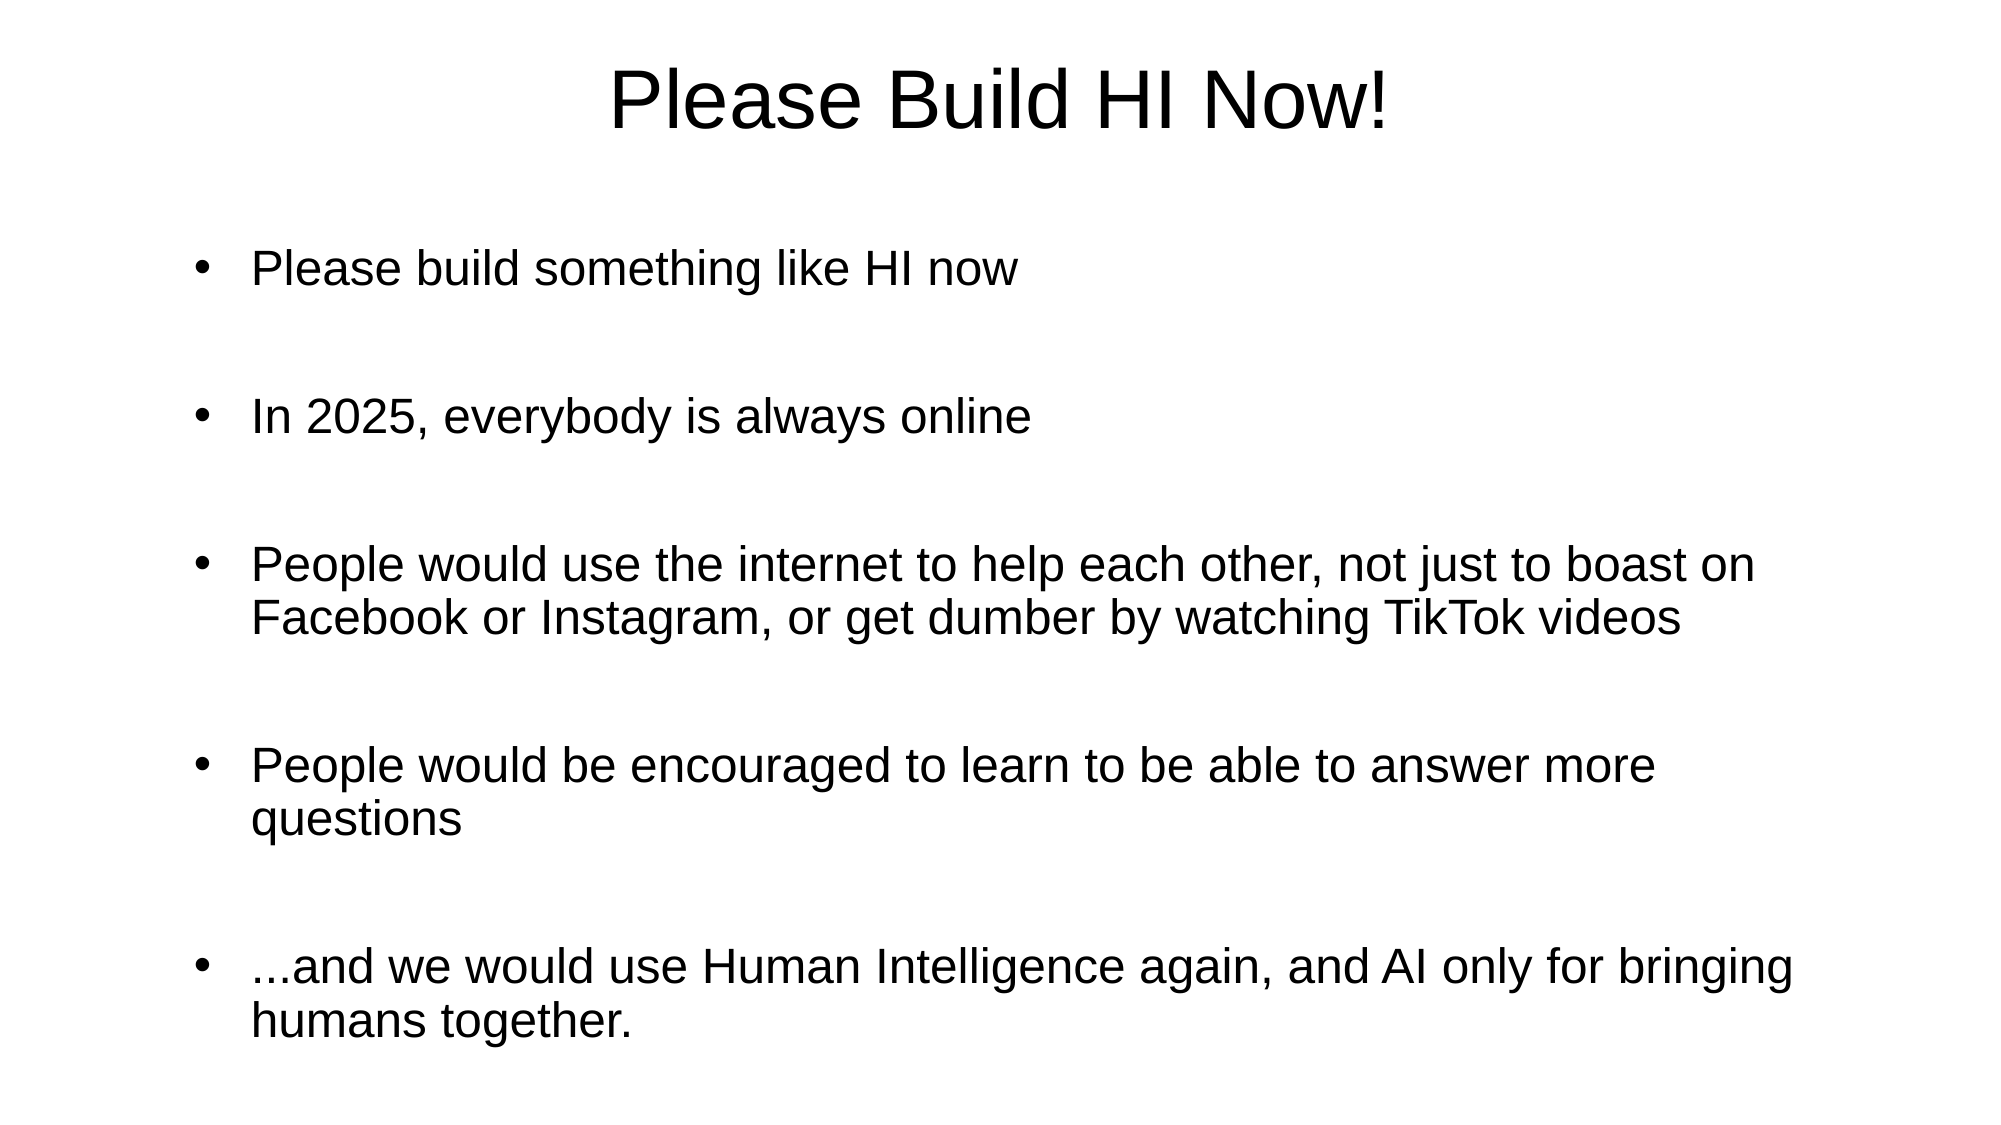

# Please Build HI Now!
Please build something like HI now

In 2025, everybody is always online

People would use the internet to help each other, not just to boast on Facebook or Instagram, or get dumber by watching TikTok videos

People would be encouraged to learn to be able to answer more questions

...and we would use Human Intelligence again, and AI only for bringing humans together.